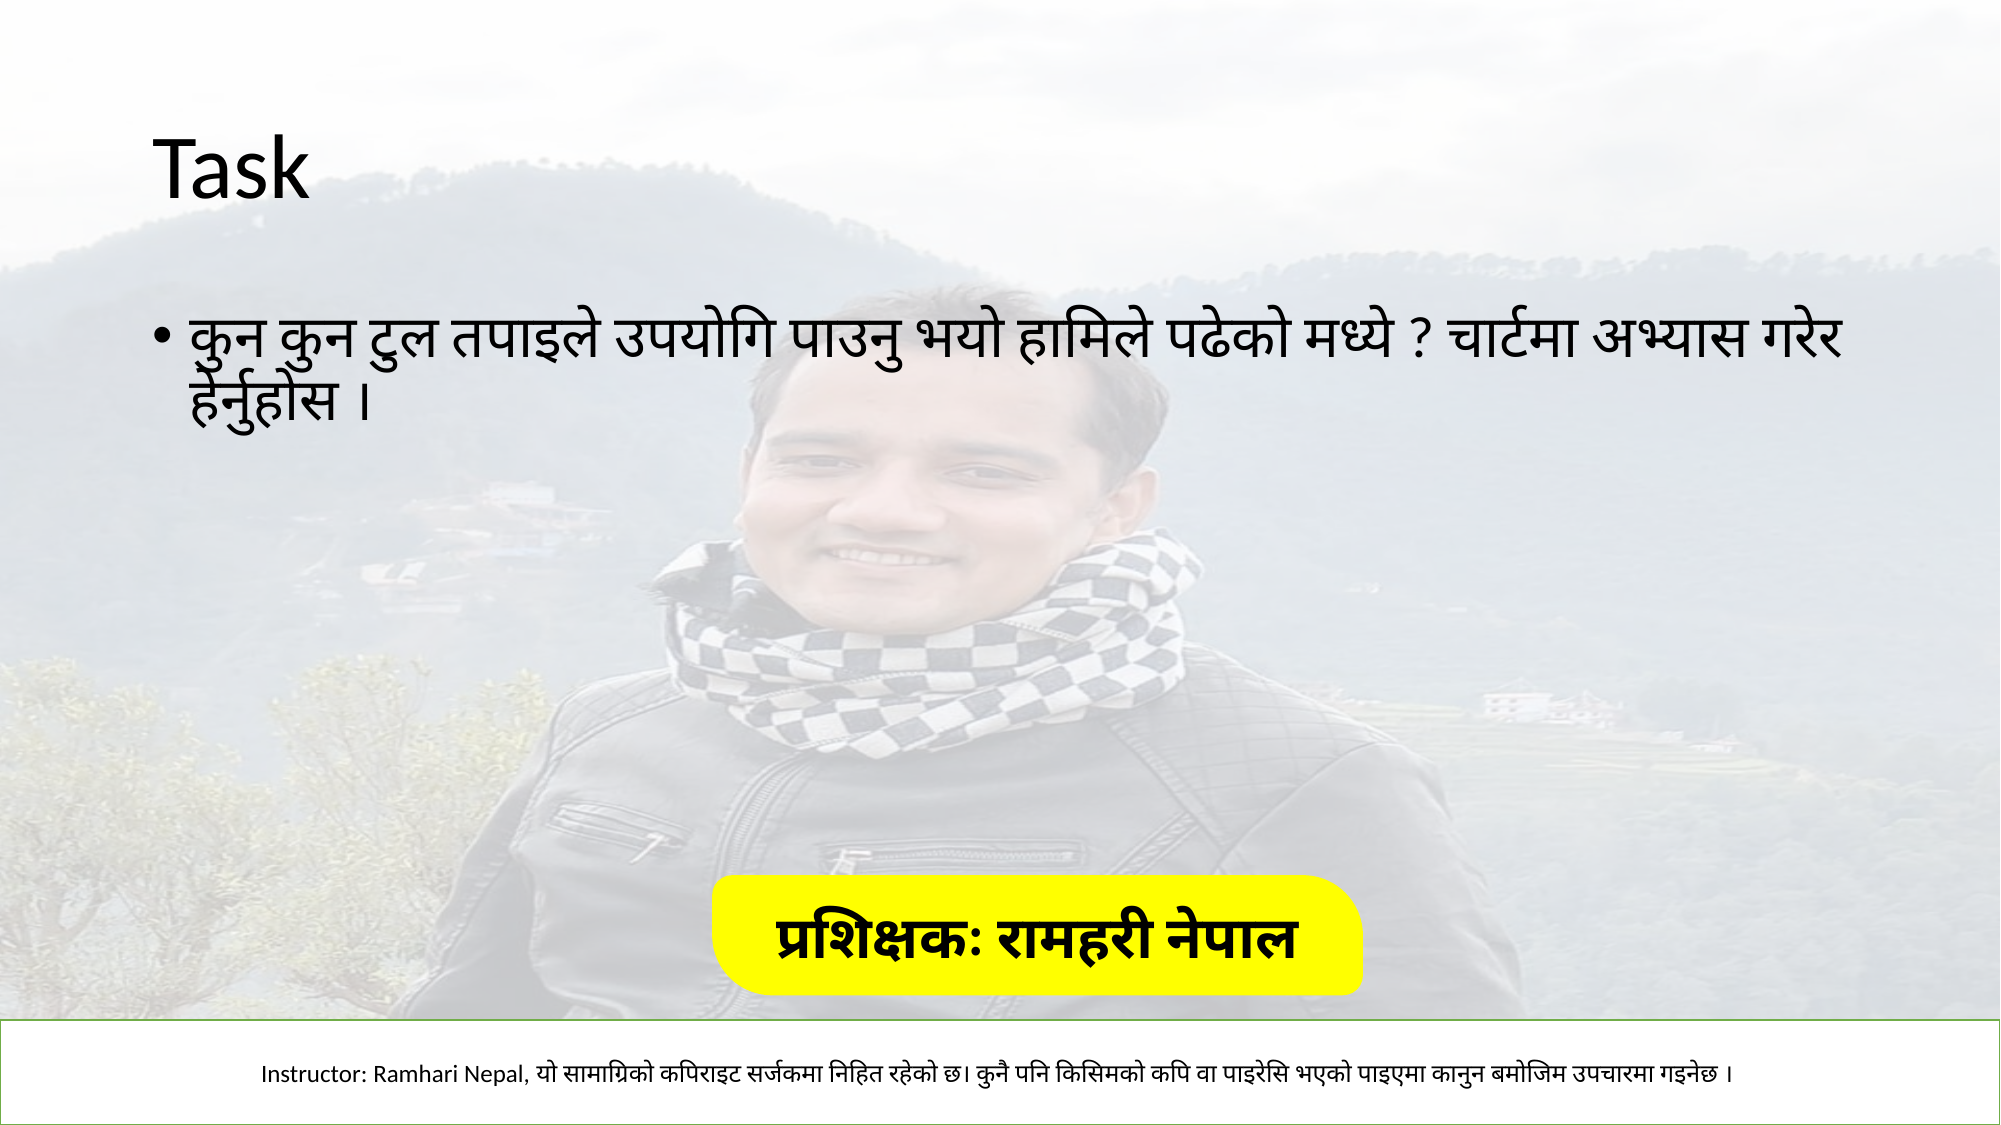

# Task
कुन कुन टुल तपाइले उपयोगि पाउनु भयो हामिले पढेको मध्ये ? चार्टमा अभ्यास गरेर हेर्नुहोस ।
प्रशिक्षकः रामहरी नेपाल
Instructor: Ramhari Nepal, यो सामाग्रिको कपिराइट सर्जकमा निहित रहेको छ। कुनै पनि किसिमको कपि वा पाइरेसि भएको पाइएमा कानुन बमोजिम उपचारमा गइनेछ ।